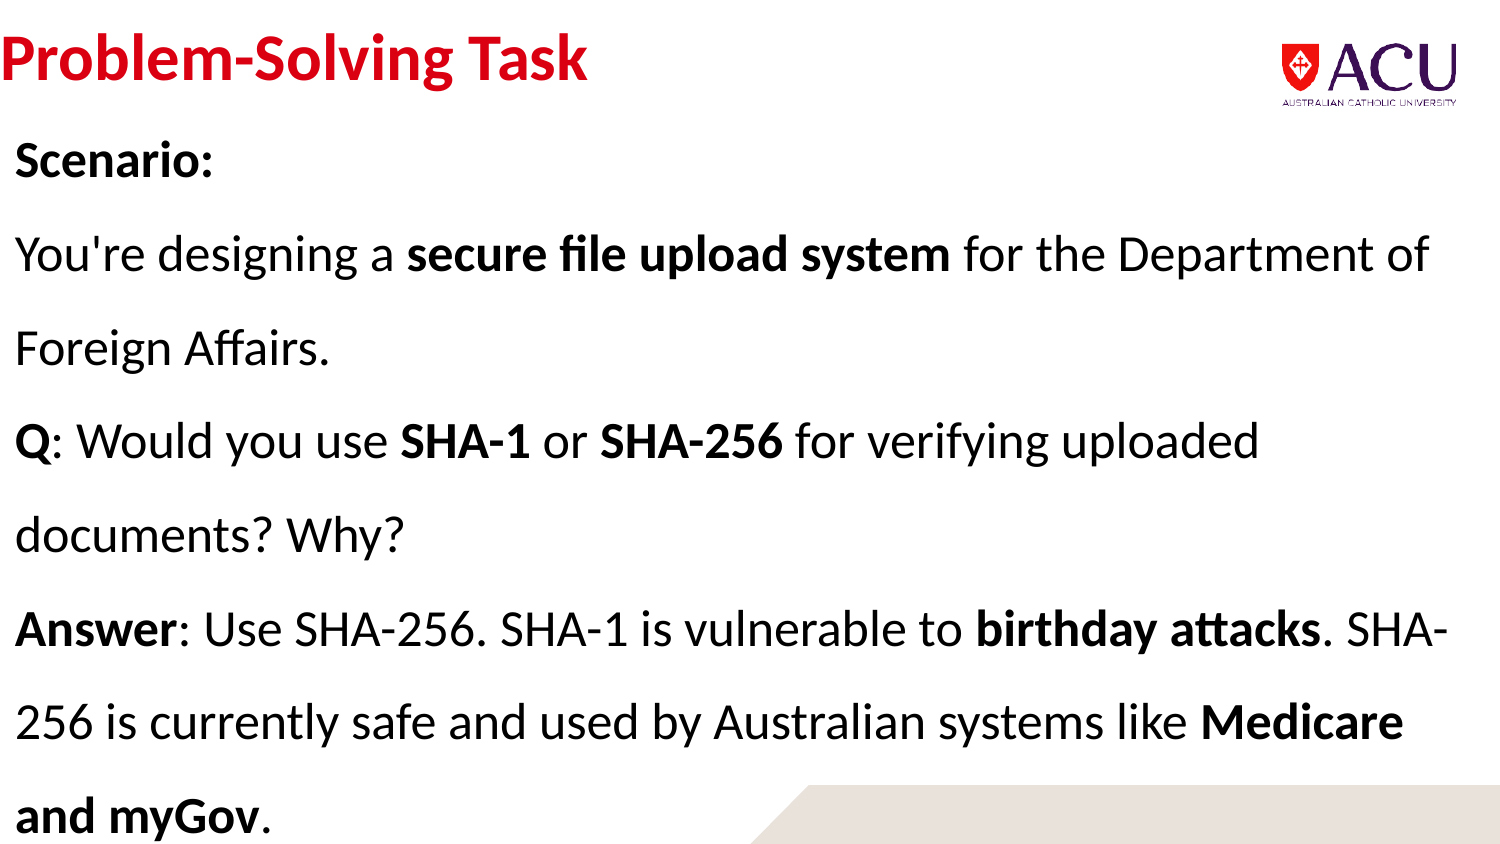

# Problem-Solving Task
Scenario:
You're designing a secure file upload system for the Department of Foreign Affairs.
Q: Would you use SHA-1 or SHA-256 for verifying uploaded documents? Why?
Answer: Use SHA-256. SHA-1 is vulnerable to birthday attacks. SHA-256 is currently safe and used by Australian systems like Medicare and myGov.